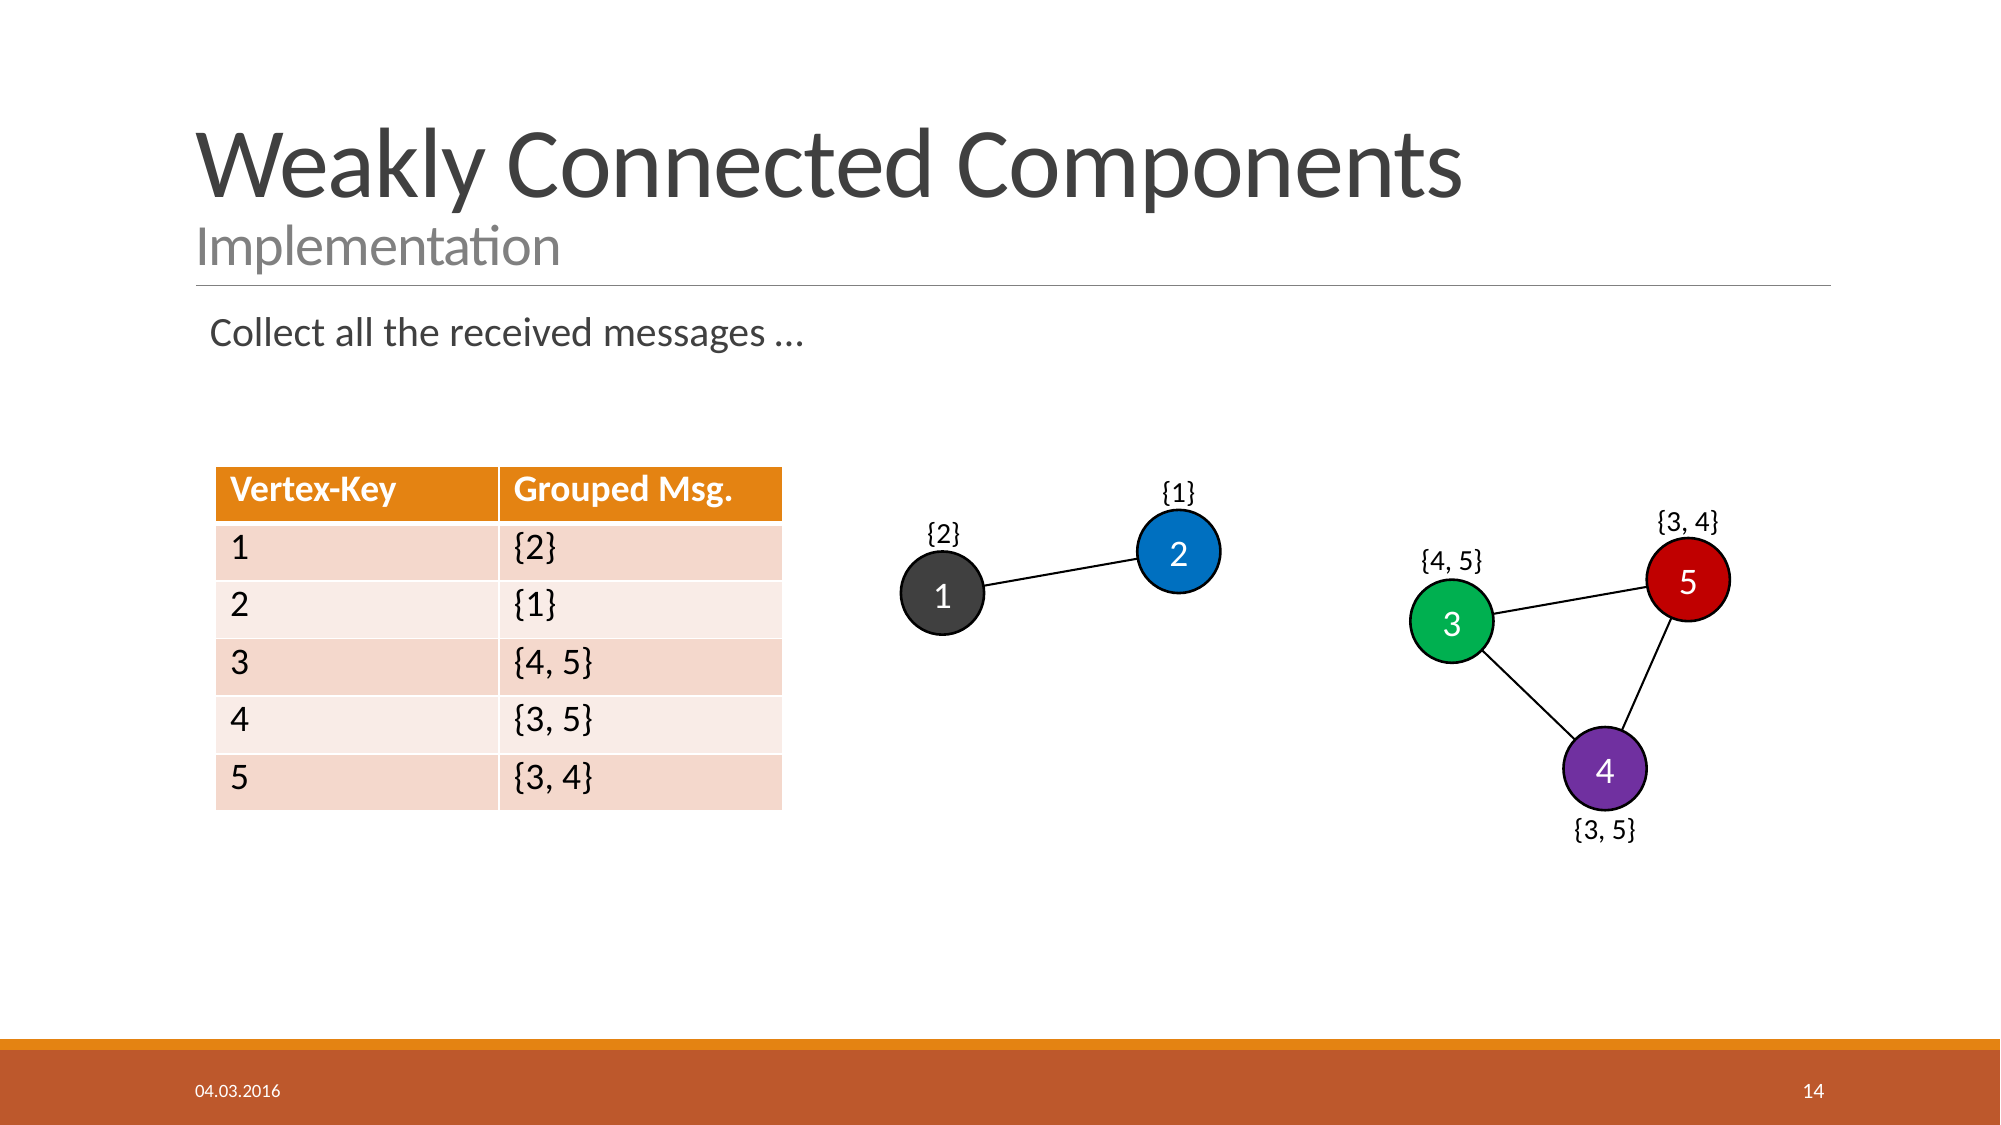

# Weakly Connected Components Implementation
Collect all the received messages …
| Vertex-Key | Grouped Msg. |
| --- | --- |
| 1 | {2} |
| 2 | {1} |
| 3 | {4, 5} |
| 4 | {3, 5} |
| 5 | {3, 4} |
{1}
{3, 4}
{2}
2
{4, 5}
5
1
3
4
{3, 5}
04.03.2016
14